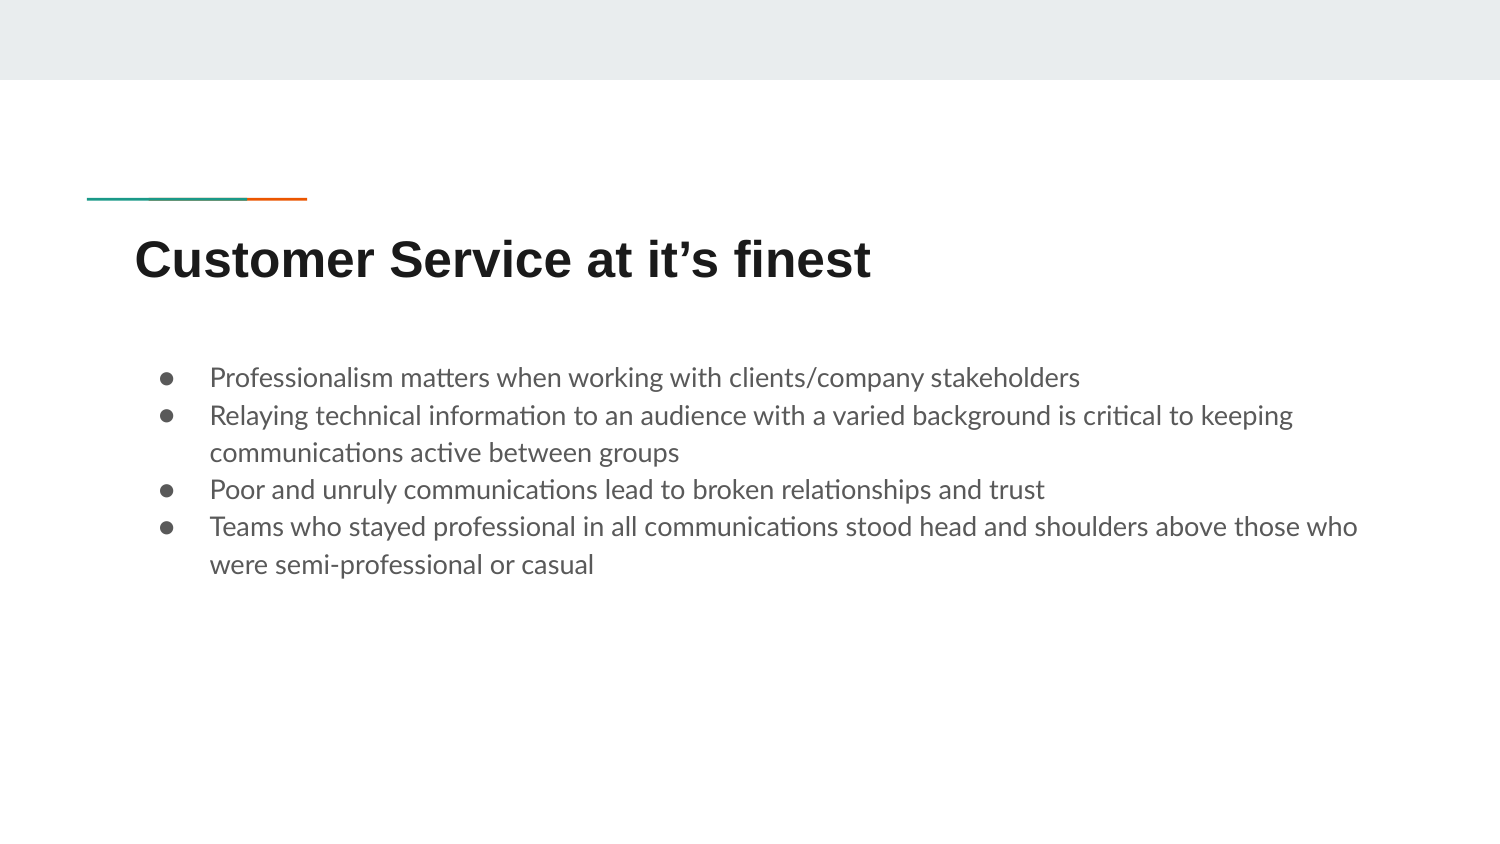

# Customer Service at it’s finest
Professionalism matters when working with clients/company stakeholders
Relaying technical information to an audience with a varied background is critical to keeping communications active between groups
Poor and unruly communications lead to broken relationships and trust
Teams who stayed professional in all communications stood head and shoulders above those who were semi-professional or casual